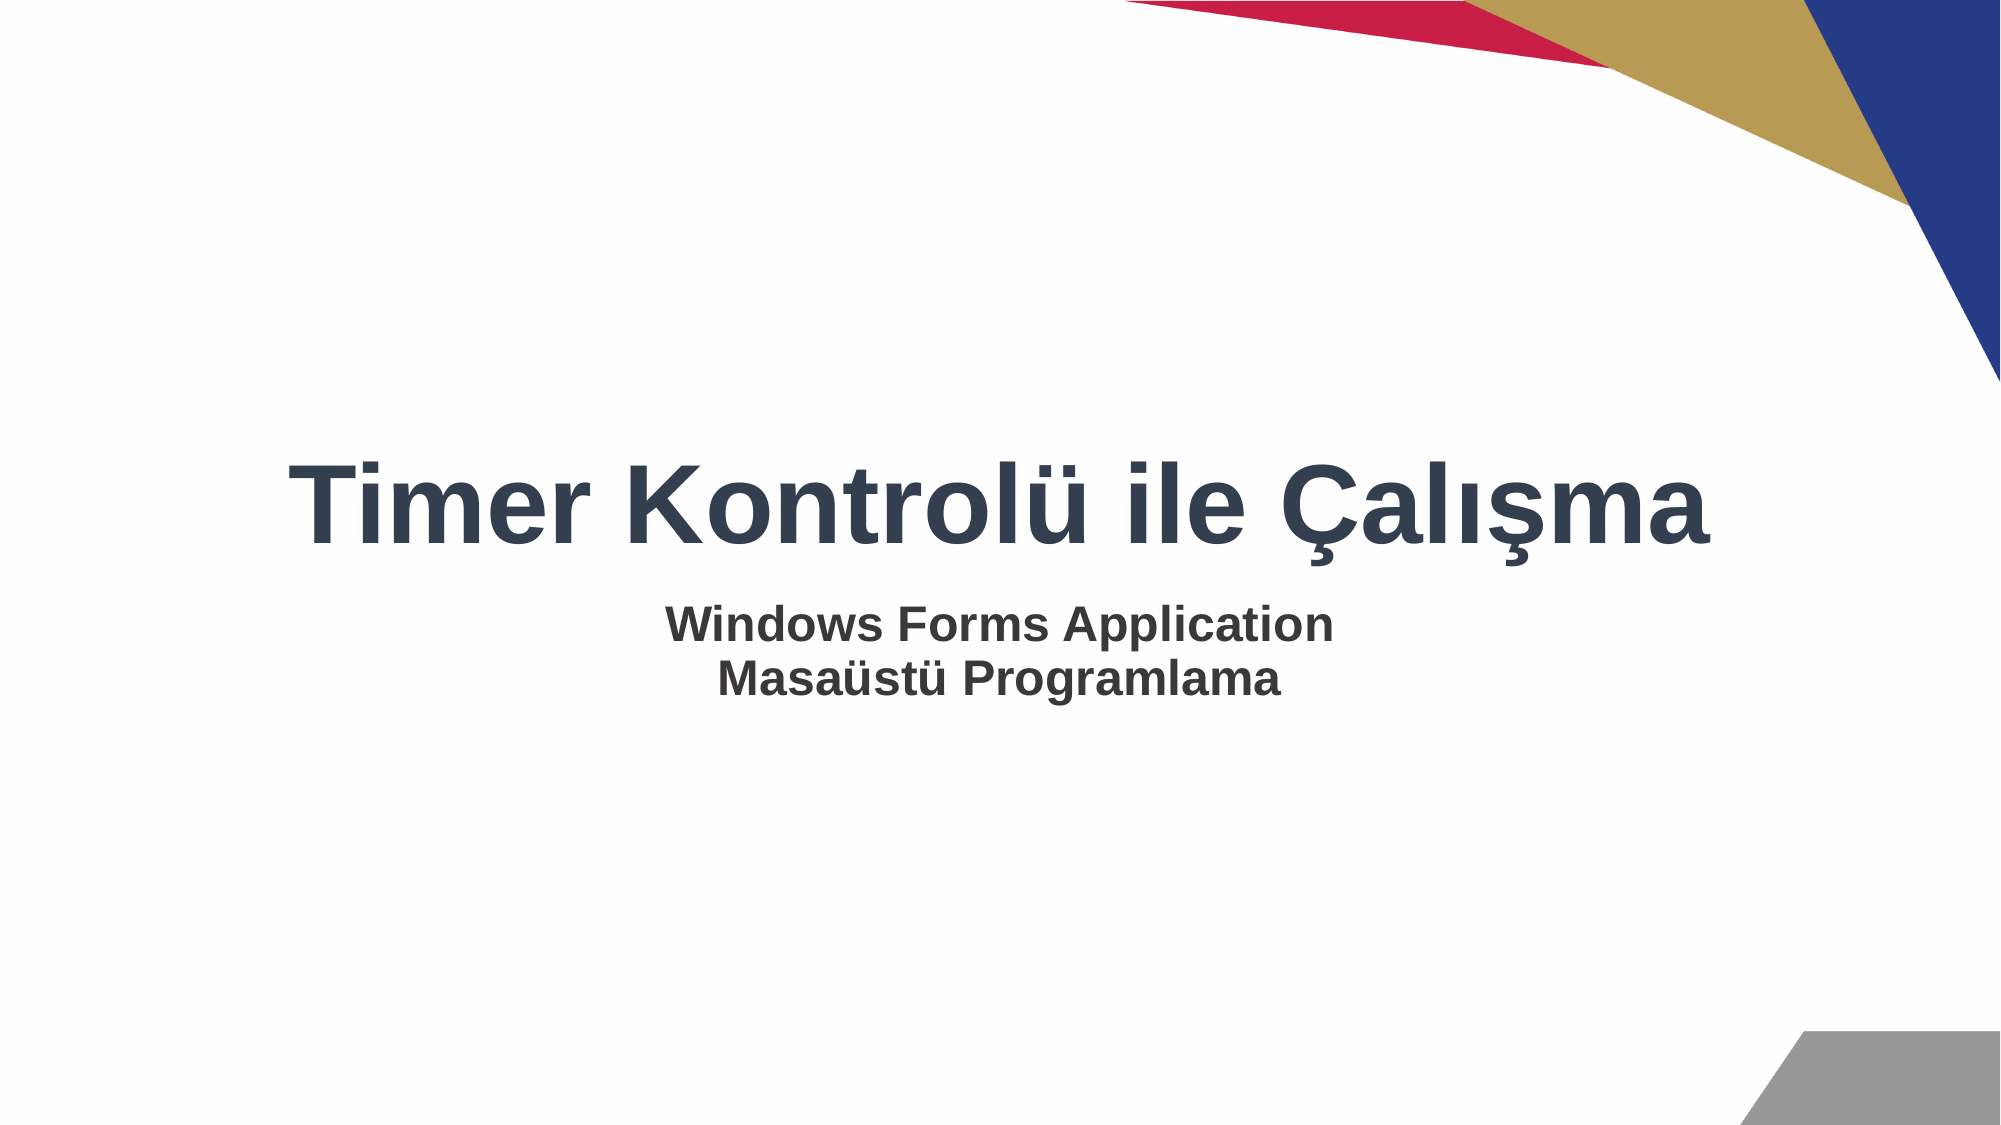

# Timer Kontrolü ile Çalışma
Windows Forms Application
Masaüstü Programlama